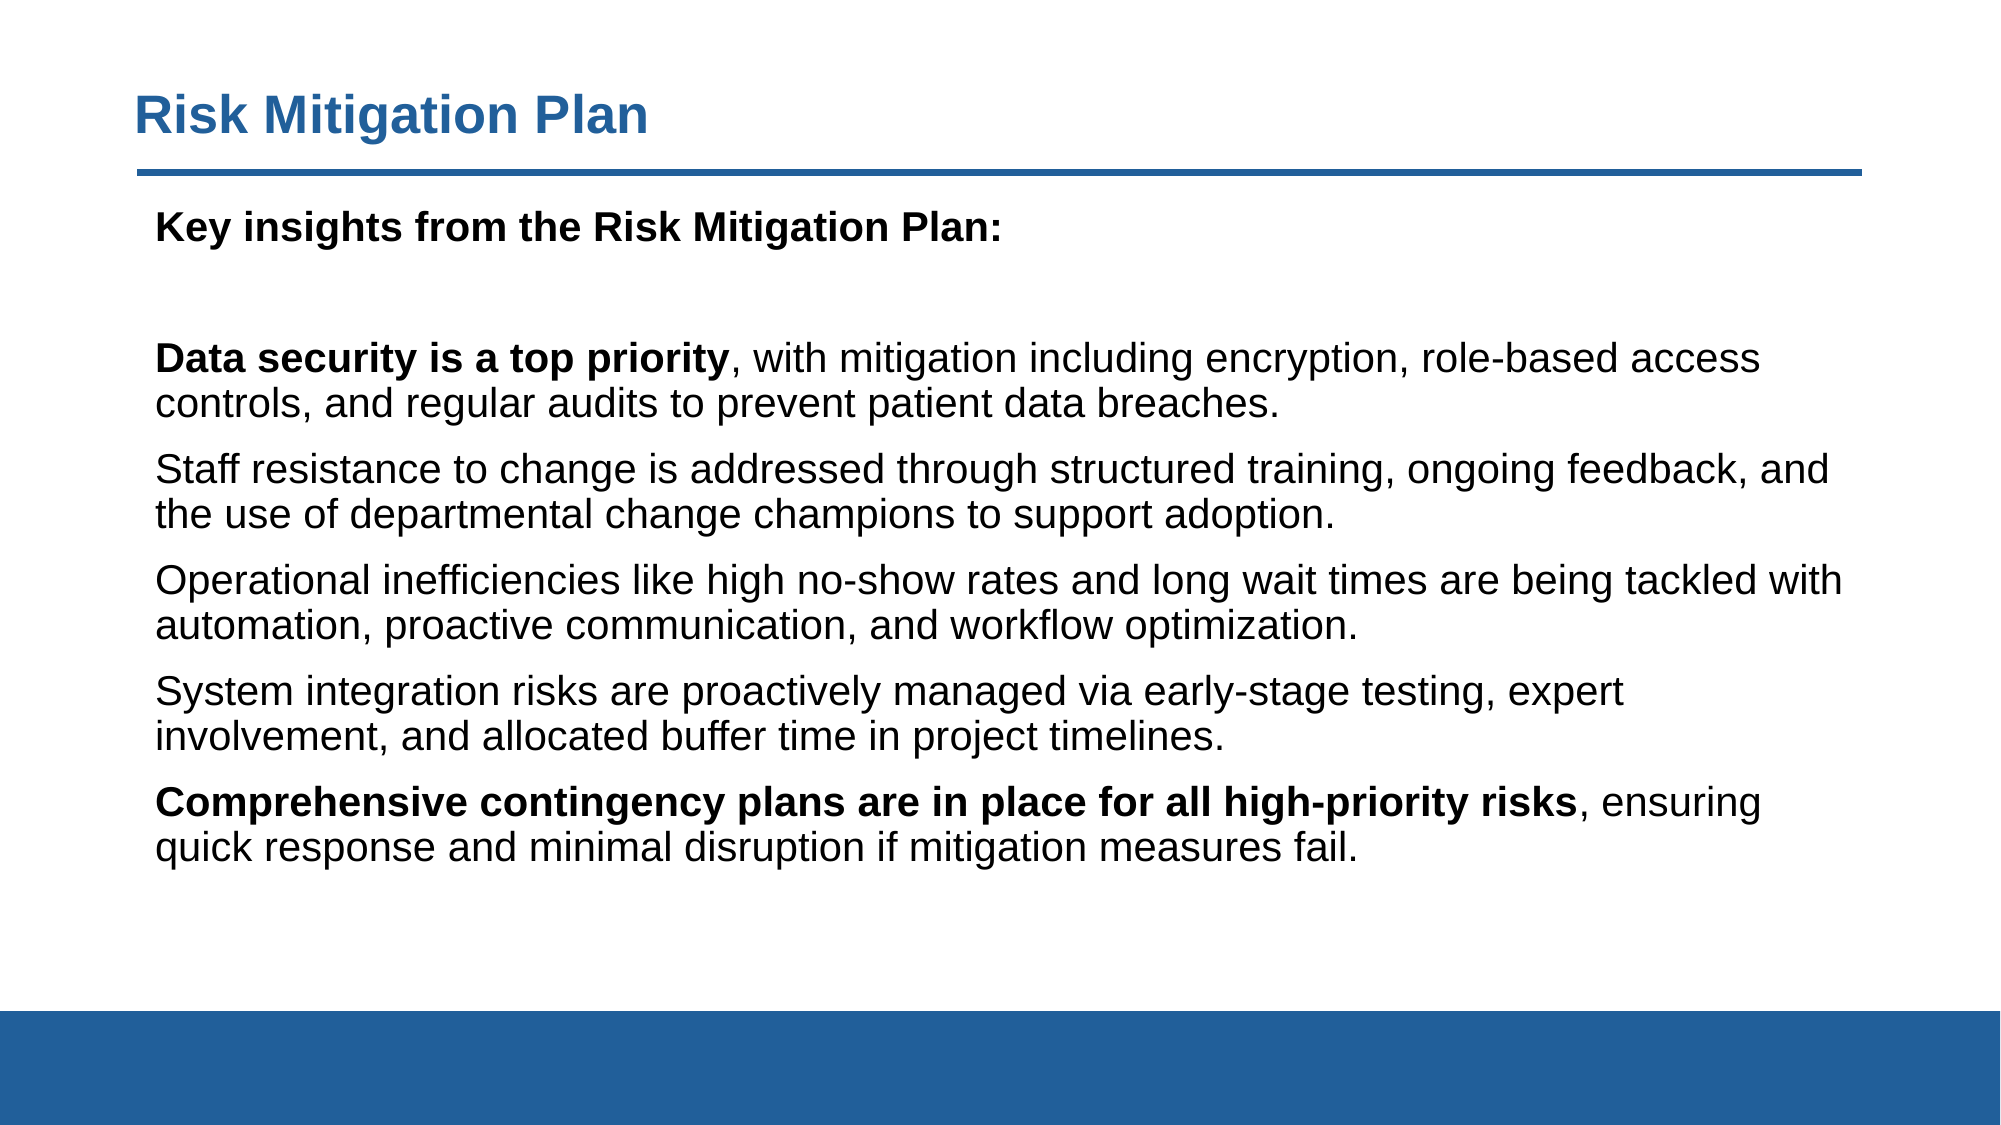

# Risk Mitigation Plan
Key insights from the Risk Mitigation Plan:

Data security is a top priority, with mitigation including encryption, role-based access controls, and regular audits to prevent patient data breaches.
Staff resistance to change is addressed through structured training, ongoing feedback, and the use of departmental change champions to support adoption.
Operational inefficiencies like high no-show rates and long wait times are being tackled with automation, proactive communication, and workflow optimization.
System integration risks are proactively managed via early-stage testing, expert involvement, and allocated buffer time in project timelines.
Comprehensive contingency plans are in place for all high-priority risks, ensuring quick response and minimal disruption if mitigation measures fail.